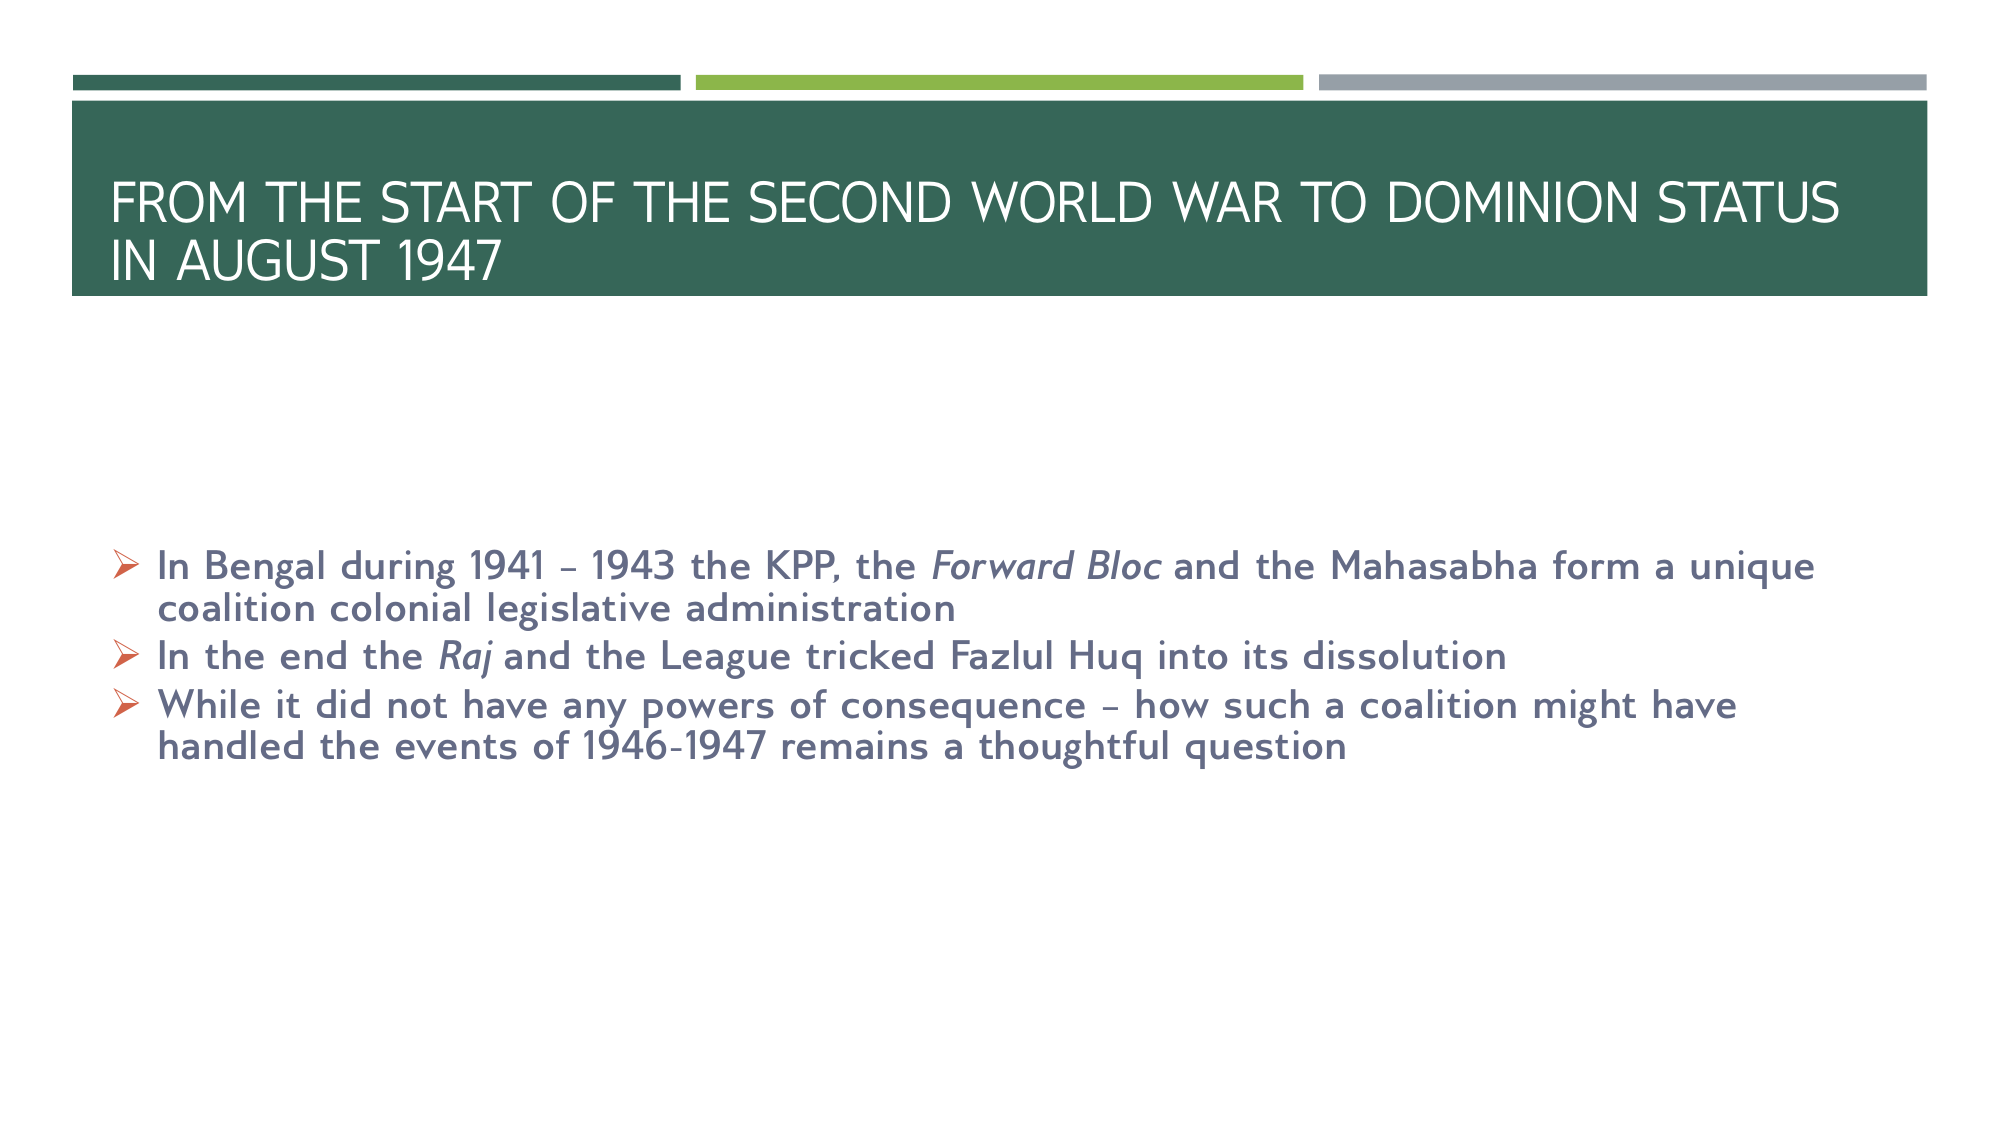

# FROM THE START OF THE SECOND WORLD WAR TO DOMINION STATUS IN AUGUST 1947

In Bengal during 1941 – 1943 the KPP, the Forward Bloc and the Mahasabha form a unique coalition colonial legislative administration
In the end the Raj and the League tricked Fazlul Huq into its dissolution
While it did not have any powers of consequence – how such a coalition might have handled the events of 1946-1947 remains a thoughtful question